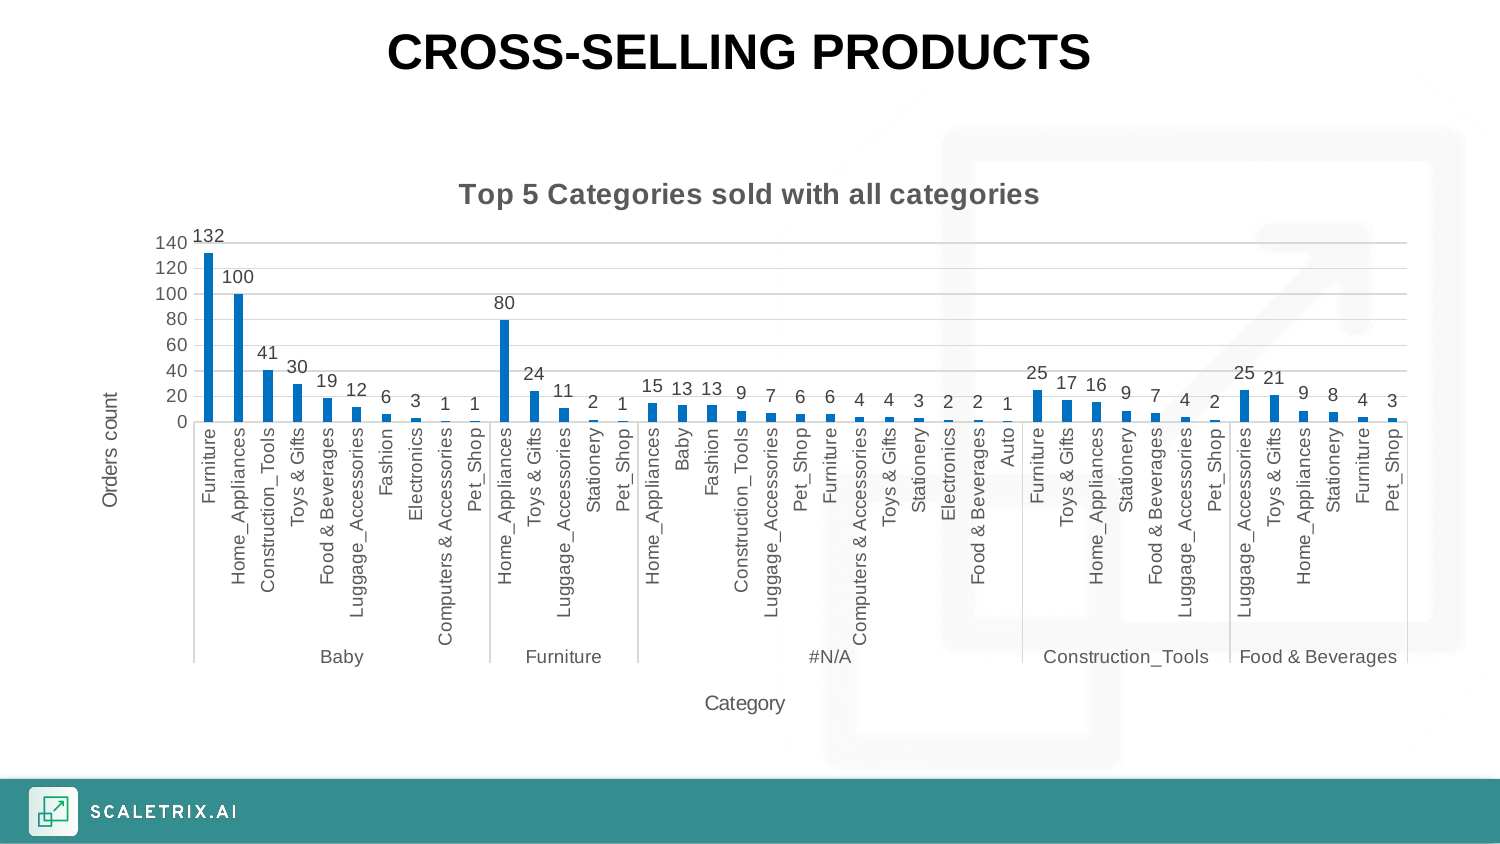

CROSS-SELLING PRODUCTS

### Chart: Top 5 Categories sold with all categories

| Category | Total |
|---|---|
| Furniture | 132.0 |
| Home_Appliances | 100.0 |
| Construction_Tools | 41.0 |
| Toys & Gifts | 30.0 |
| Food & Beverages | 19.0 |
| Luggage_Accessories | 12.0 |
| Fashion | 6.0 |
| Electronics | 3.0 |
| Computers & Accessories | 1.0 |
| Pet_Shop | 1.0 |
| Home_Appliances | 80.0 |
| Toys & Gifts | 24.0 |
| Luggage_Accessories | 11.0 |
| Stationery | 2.0 |
| Pet_Shop | 1.0 |
| Home_Appliances | 15.0 |
| Baby | 13.0 |
| Fashion | 13.0 |
| Construction_Tools | 9.0 |
| Luggage_Accessories | 7.0 |
| Pet_Shop | 6.0 |
| Furniture | 6.0 |
| Computers & Accessories | 4.0 |
| Toys & Gifts | 4.0 |
| Stationery | 3.0 |
| Electronics | 2.0 |
| Food & Beverages | 2.0 |
| Auto | 1.0 |
| Furniture | 25.0 |
| Toys & Gifts | 17.0 |
| Home_Appliances | 16.0 |
| Stationery | 9.0 |
| Food & Beverages | 7.0 |
| Luggage_Accessories | 4.0 |
| Pet_Shop | 2.0 |
| Luggage_Accessories | 25.0 |
| Toys & Gifts | 21.0 |
| Home_Appliances | 9.0 |
| Stationery | 8.0 |
| Furniture | 4.0 |
| Pet_Shop | 3.0 |